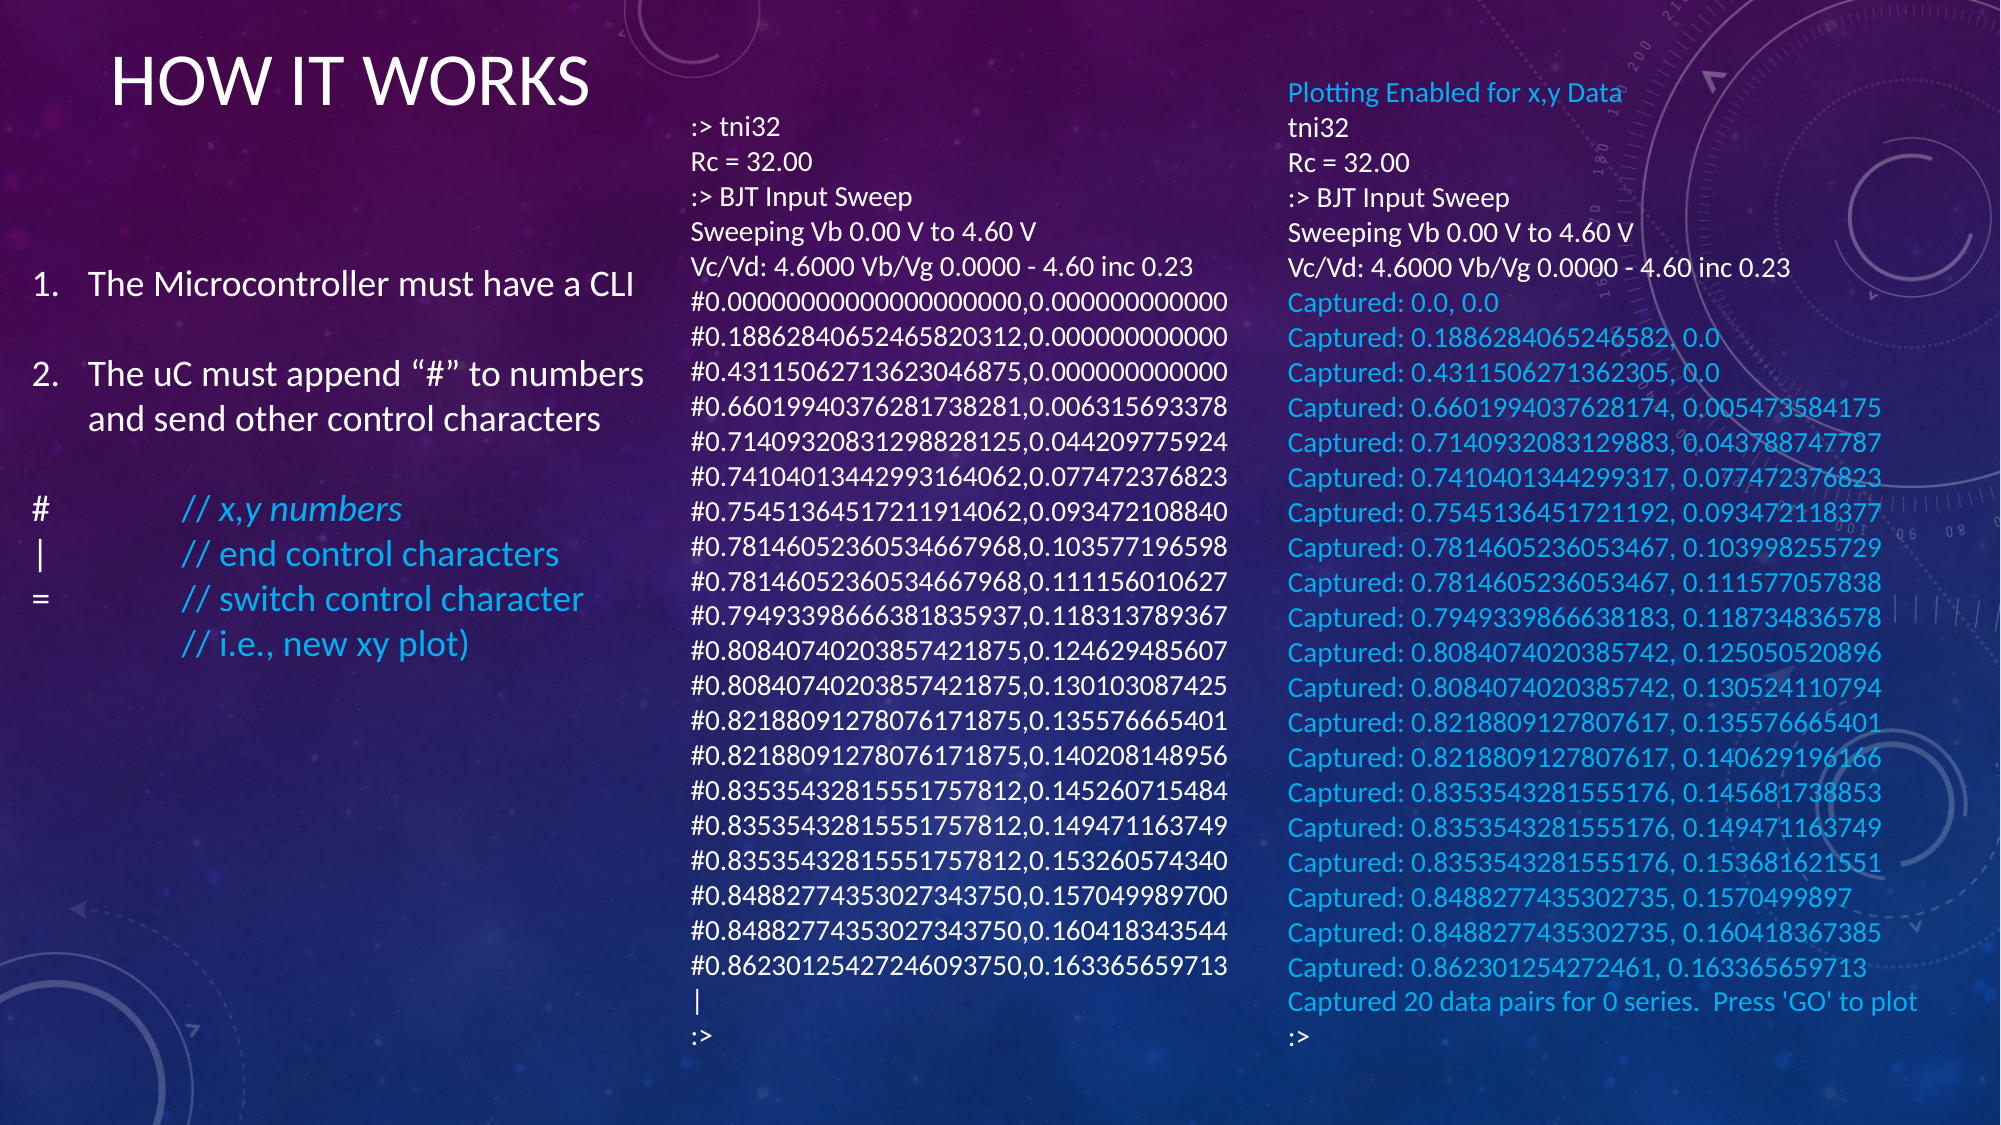

# HOW it works
Plotting Enabled for x,y Data
tni32
Rc = 32.00
:> BJT Input Sweep
Sweeping Vb 0.00 V to 4.60 V
Vc/Vd: 4.6000 Vb/Vg 0.0000 - 4.60 inc 0.23
Captured: 0.0, 0.0
Captured: 0.1886284065246582, 0.0
Captured: 0.4311506271362305, 0.0
Captured: 0.6601994037628174, 0.005473584175
Captured: 0.7140932083129883, 0.043788747787
Captured: 0.7410401344299317, 0.077472376823
Captured: 0.7545136451721192, 0.093472118377
Captured: 0.7814605236053467, 0.103998255729
Captured: 0.7814605236053467, 0.111577057838
Captured: 0.7949339866638183, 0.118734836578
Captured: 0.8084074020385742, 0.125050520896
Captured: 0.8084074020385742, 0.130524110794
Captured: 0.8218809127807617, 0.135576665401
Captured: 0.8218809127807617, 0.140629196166
Captured: 0.8353543281555176, 0.145681738853
Captured: 0.8353543281555176, 0.149471163749
Captured: 0.8353543281555176, 0.153681621551
Captured: 0.8488277435302735, 0.1570499897
Captured: 0.8488277435302735, 0.160418367385
Captured: 0.862301254272461, 0.163365659713
Captured 20 data pairs for 0 series.  Press 'GO' to plot
:>
:> tni32
Rc = 32.00
:> BJT Input Sweep
Sweeping Vb 0.00 V to 4.60 V
Vc/Vd: 4.6000 Vb/Vg 0.0000 - 4.60 inc 0.23
#0.00000000000000000000,0.000000000000
#0.18862840652465820312,0.000000000000
#0.43115062713623046875,0.000000000000
#0.66019940376281738281,0.006315693378
#0.71409320831298828125,0.044209775924
#0.74104013442993164062,0.077472376823
#0.75451364517211914062,0.093472108840
#0.78146052360534667968,0.103577196598
#0.78146052360534667968,0.111156010627
#0.79493398666381835937,0.118313789367
#0.80840740203857421875,0.124629485607
#0.80840740203857421875,0.130103087425
#0.82188091278076171875,0.135576665401
#0.82188091278076171875,0.140208148956
#0.83535432815551757812,0.145260715484
#0.83535432815551757812,0.149471163749
#0.83535432815551757812,0.153260574340
#0.84882774353027343750,0.157049989700
#0.84882774353027343750,0.160418343544
#0.86230125427246093750,0.163365659713
|
:>

The Microcontroller must have a CLI

The uC must append “#” to numbers and send other control characters

# 	// x,y numbers
|	// end control characters
= 	// switch control character
	// i.e., new xy plot)